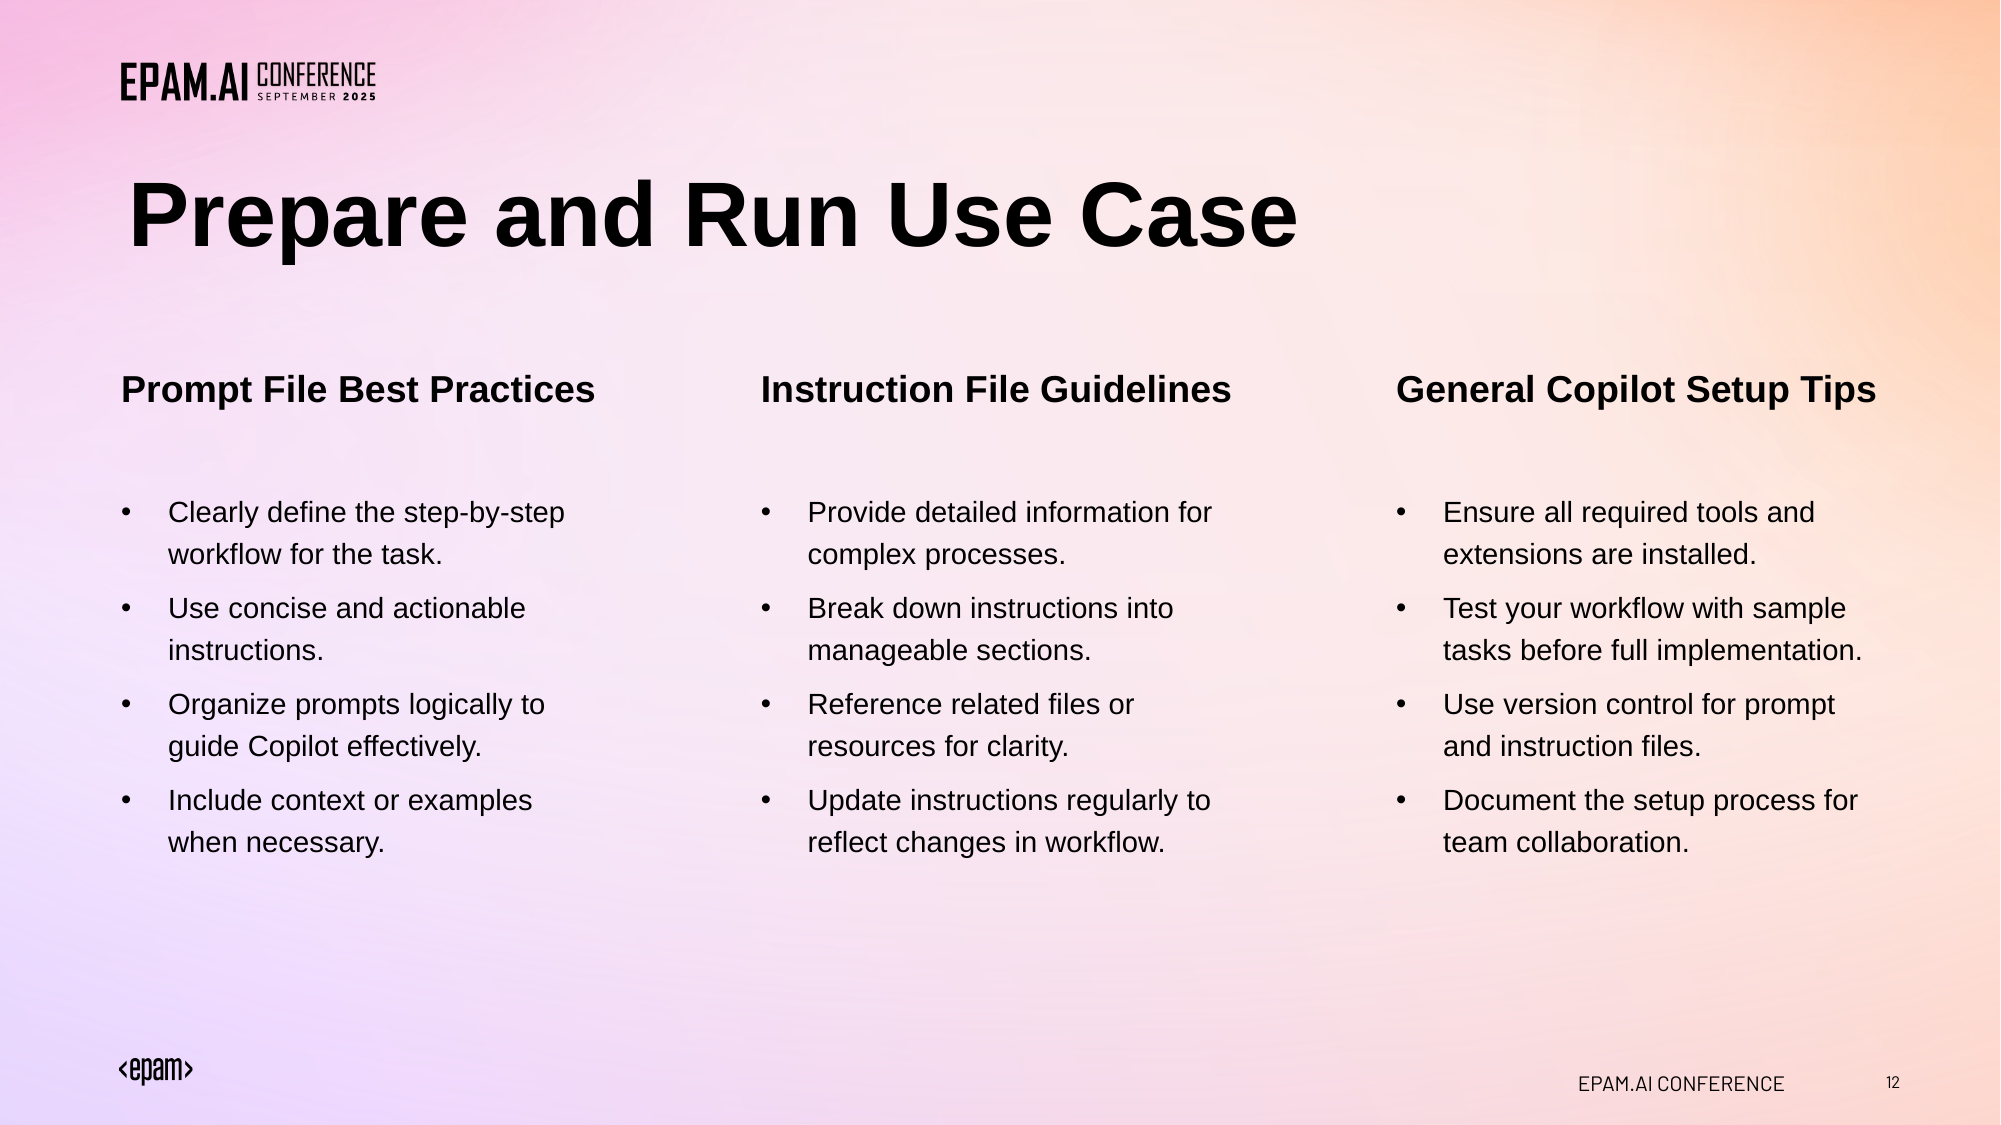

# Prepare and Run Use Case
Prompt File Best Practices
Instruction File Guidelines
General Copilot Setup Tips
Clearly define the step-by-step workflow for the task.
Use concise and actionable instructions.
Organize prompts logically to guide Copilot effectively.
Include context or examples when necessary.

Provide detailed information for complex processes.
Break down instructions into manageable sections.
Reference related files or resources for clarity.
Update instructions regularly to reflect changes in workflow.

Ensure all required tools and extensions are installed.
Test your workflow with sample tasks before full implementation.
Use version control for prompt and instruction files.
Document the setup process for team collaboration.